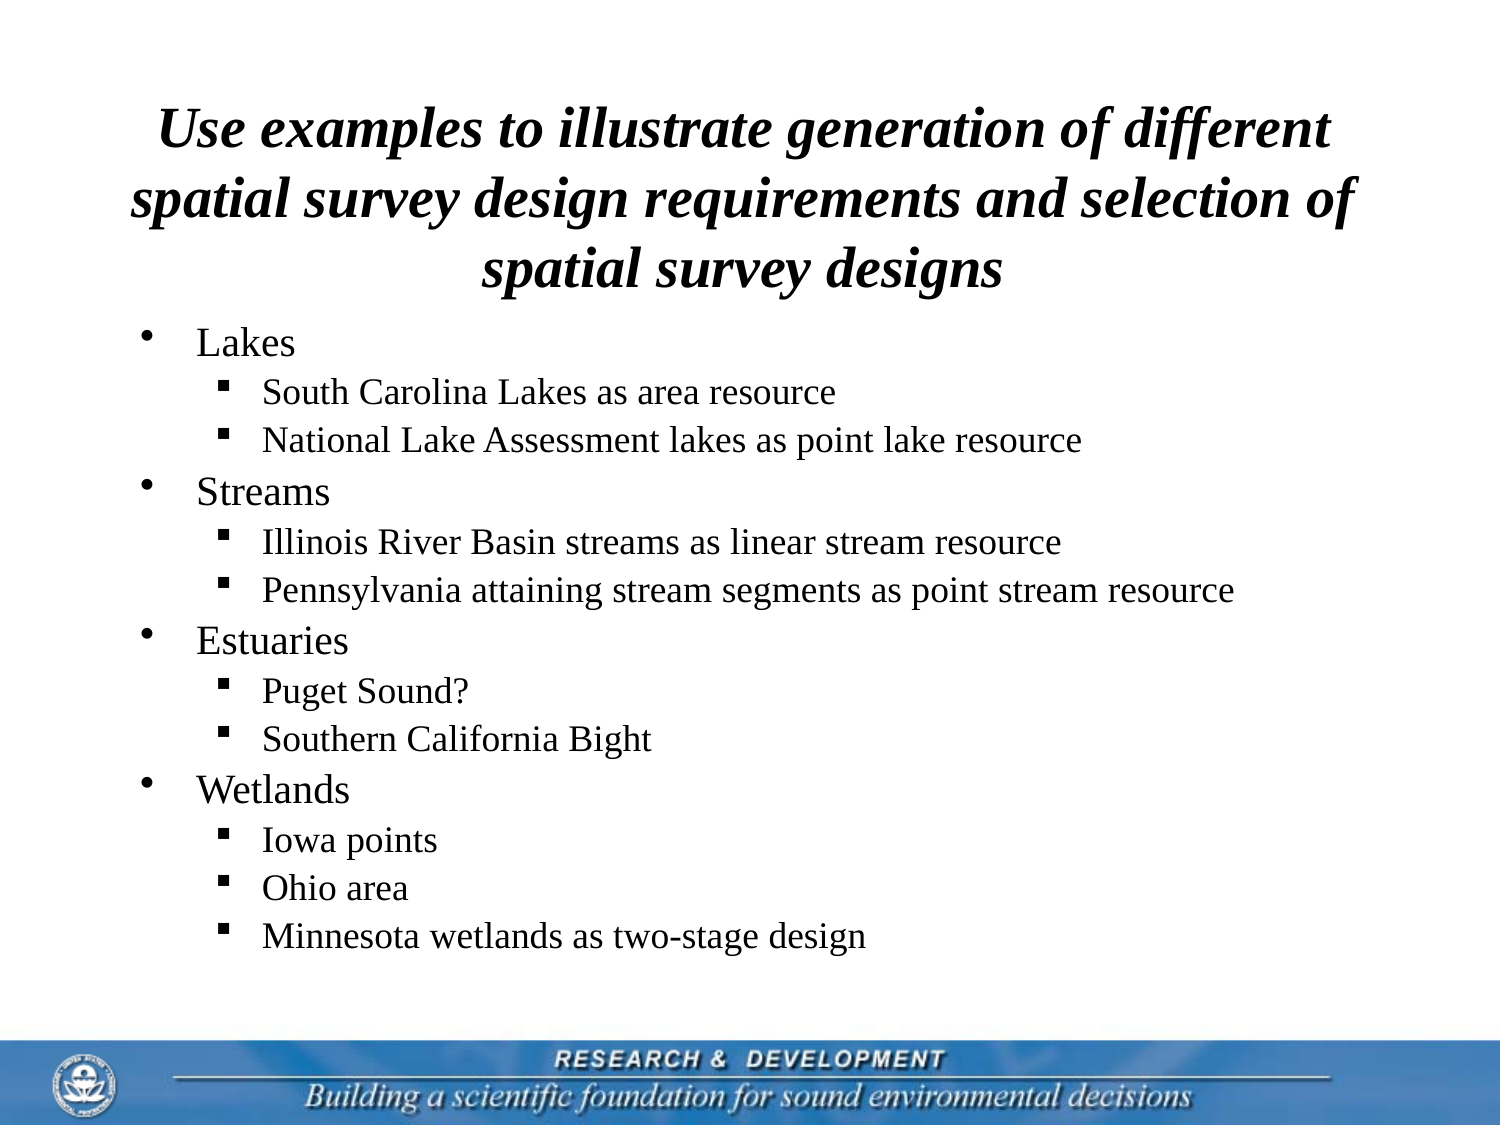

# Use examples to illustrate generation of different spatial survey design requirements and selection of spatial survey designs
Lakes
South Carolina Lakes as area resource
National Lake Assessment lakes as point lake resource
Streams
Illinois River Basin streams as linear stream resource
Pennsylvania attaining stream segments as point stream resource
Estuaries
Puget Sound?
Southern California Bight
Wetlands
Iowa points
Ohio area
Minnesota wetlands as two-stage design